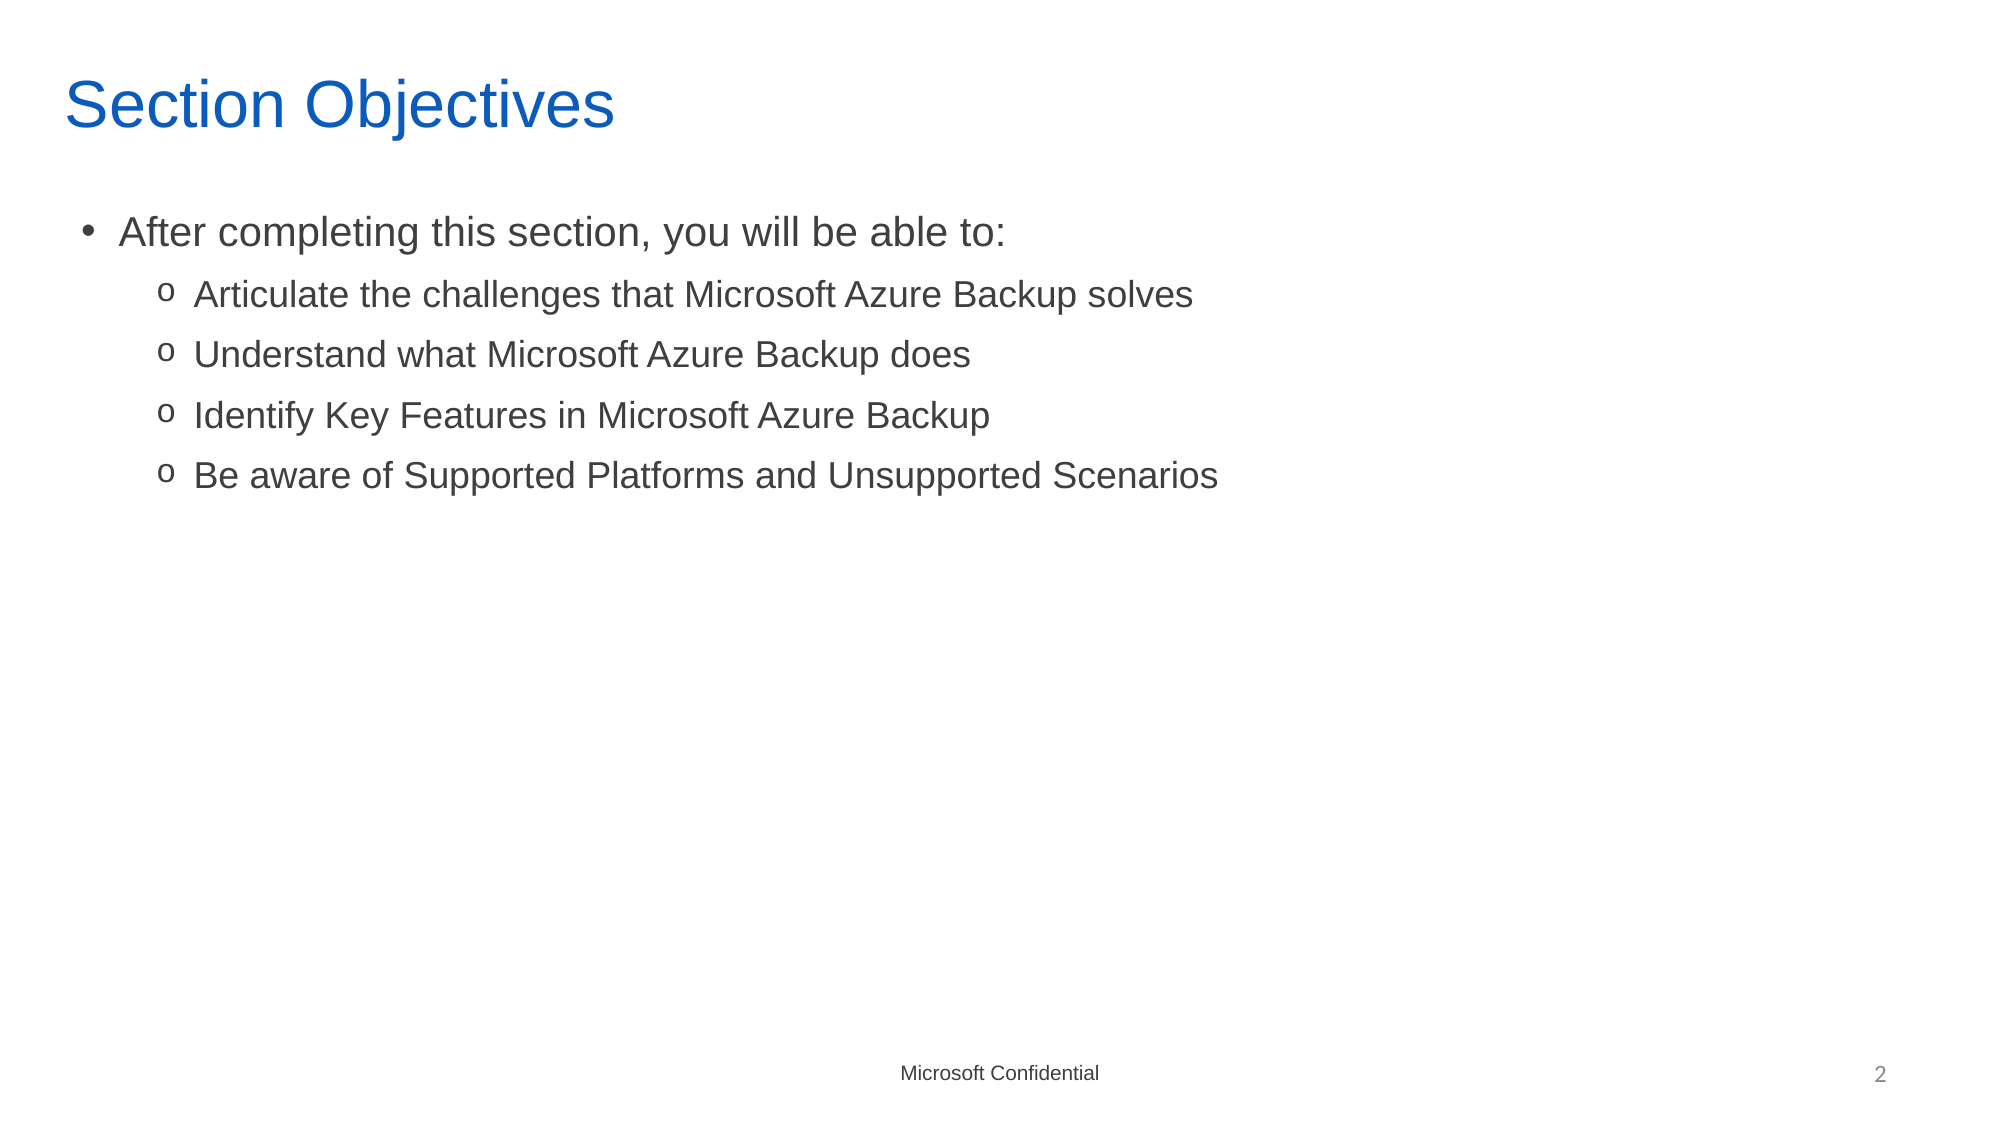

# Section Objectives
After completing this section, you will be able to:
Articulate the challenges that Microsoft Azure Backup solves
Understand what Microsoft Azure Backup does
Identify Key Features in Microsoft Azure Backup
Be aware of Supported Platforms and Unsupported Scenarios

2